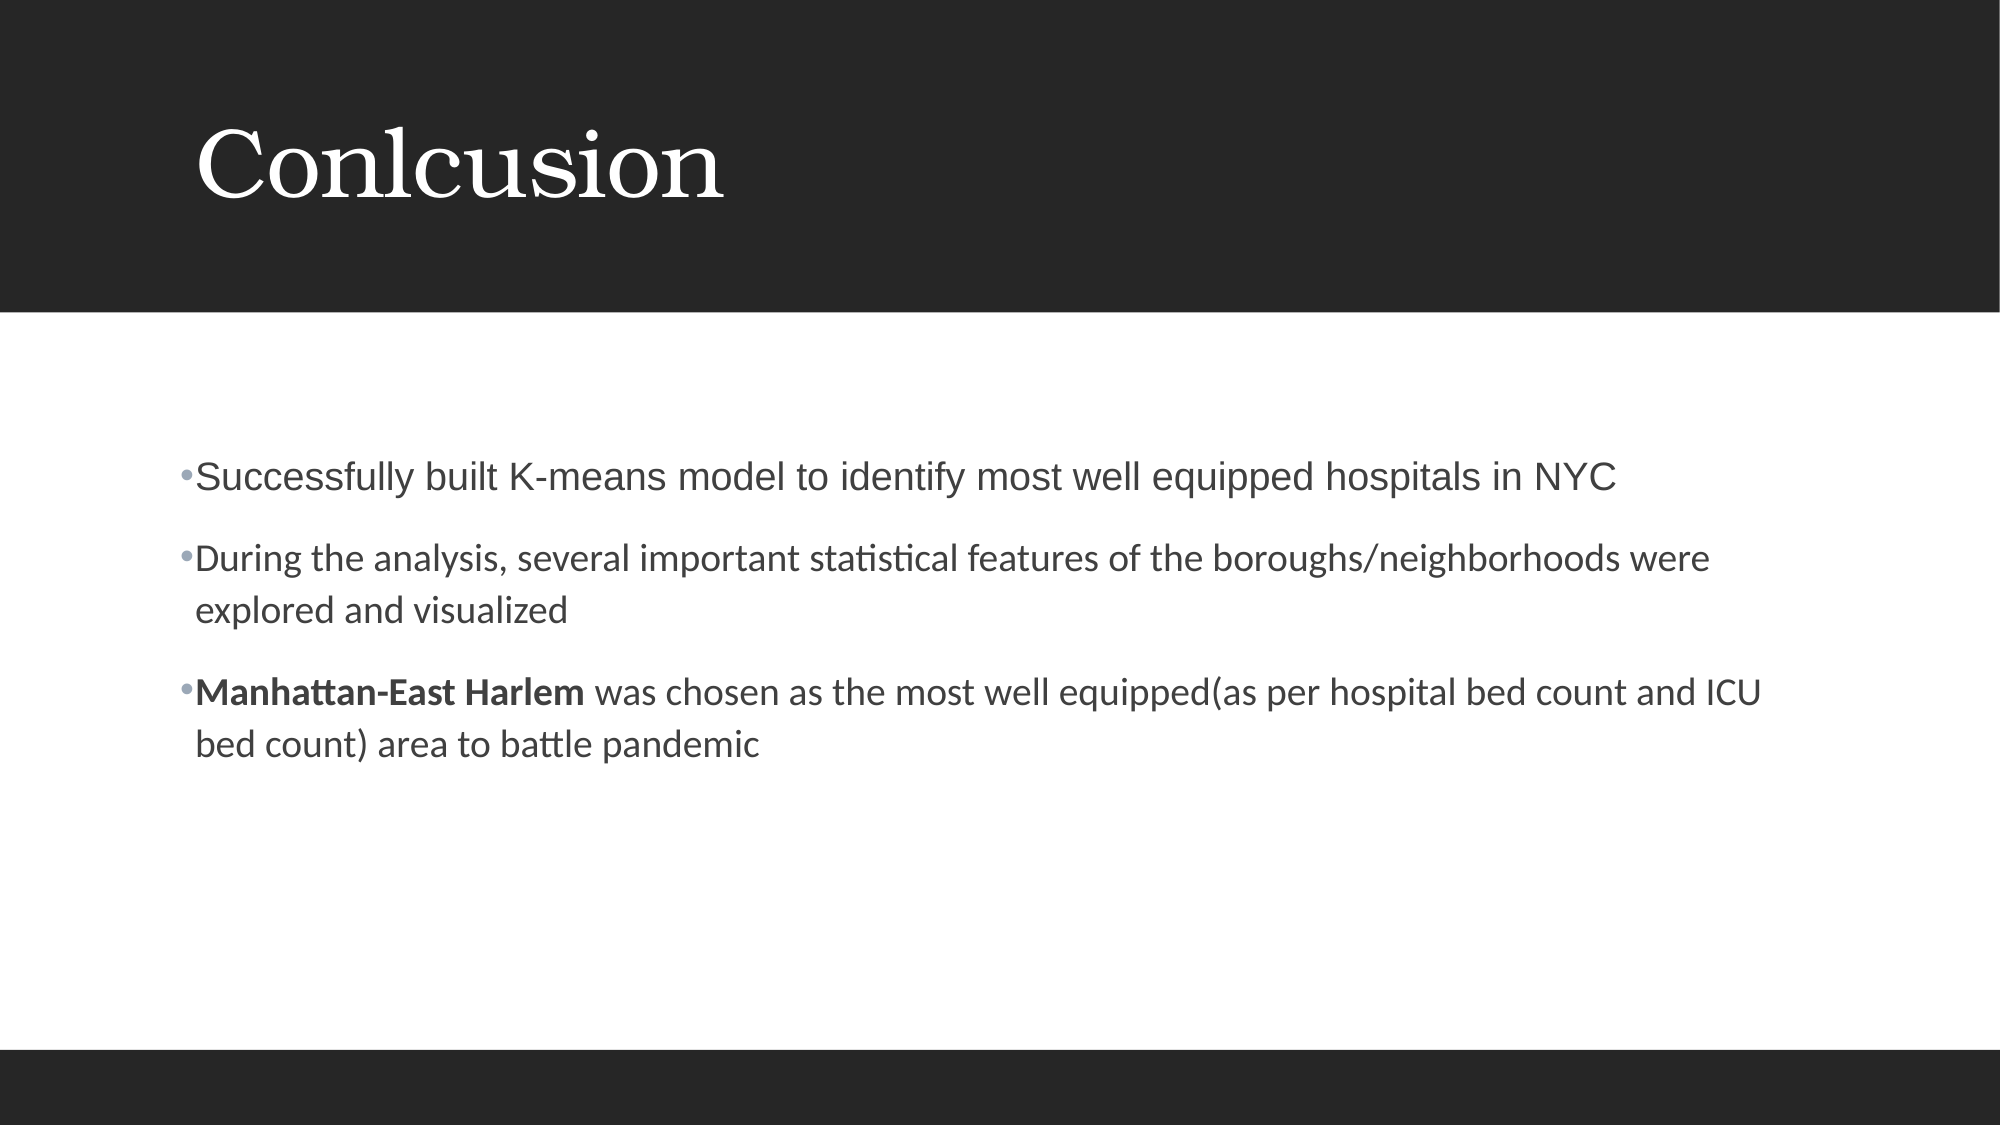

# Conlcusion
Successfully built K-means model to identify most well equipped hospitals in NYC
During the analysis, several important statistical features of the boroughs/neighborhoods were explored and visualized
Manhattan-East Harlem was chosen as the most well equipped(as per hospital bed count and ICU bed count) area to battle pandemic